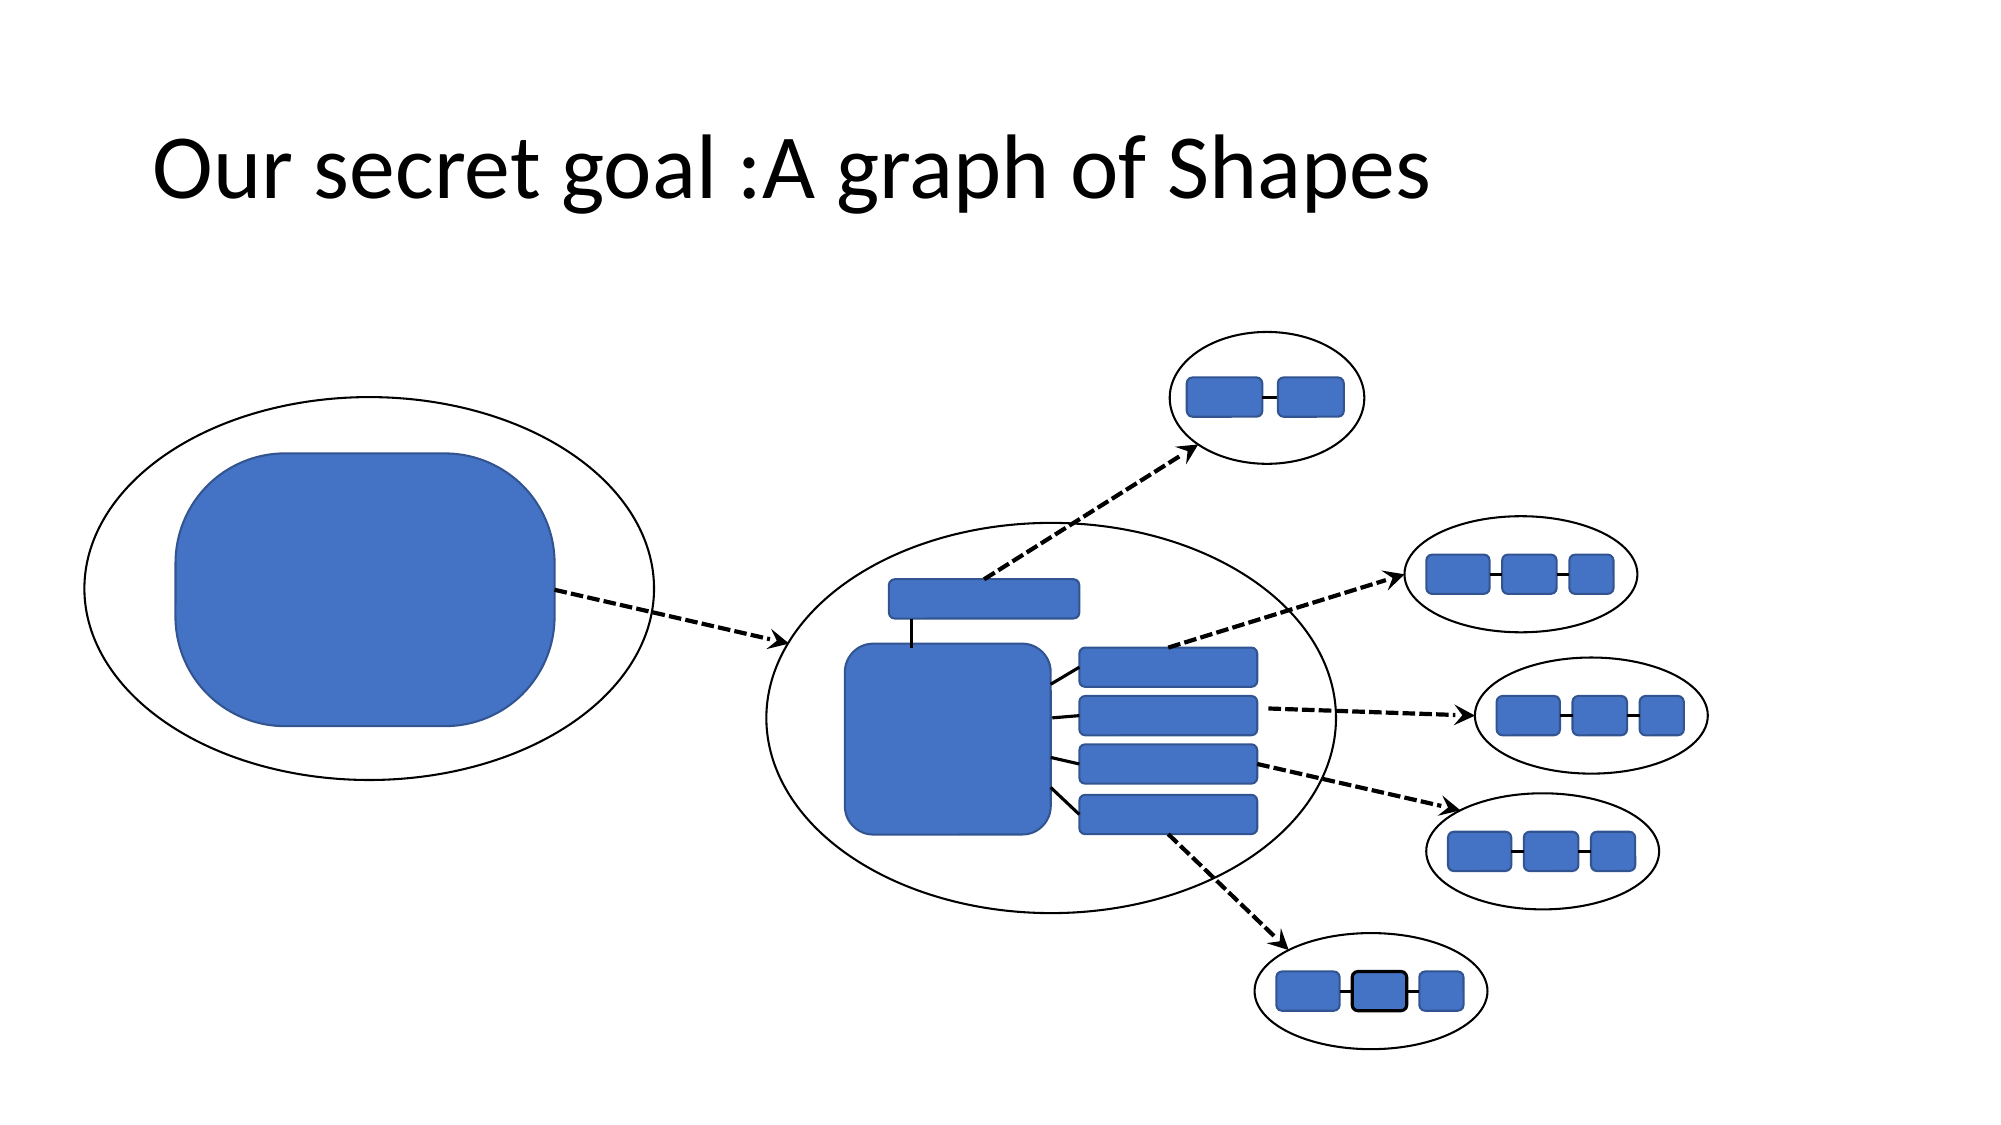

# Our secret goal :A graph of Shapes